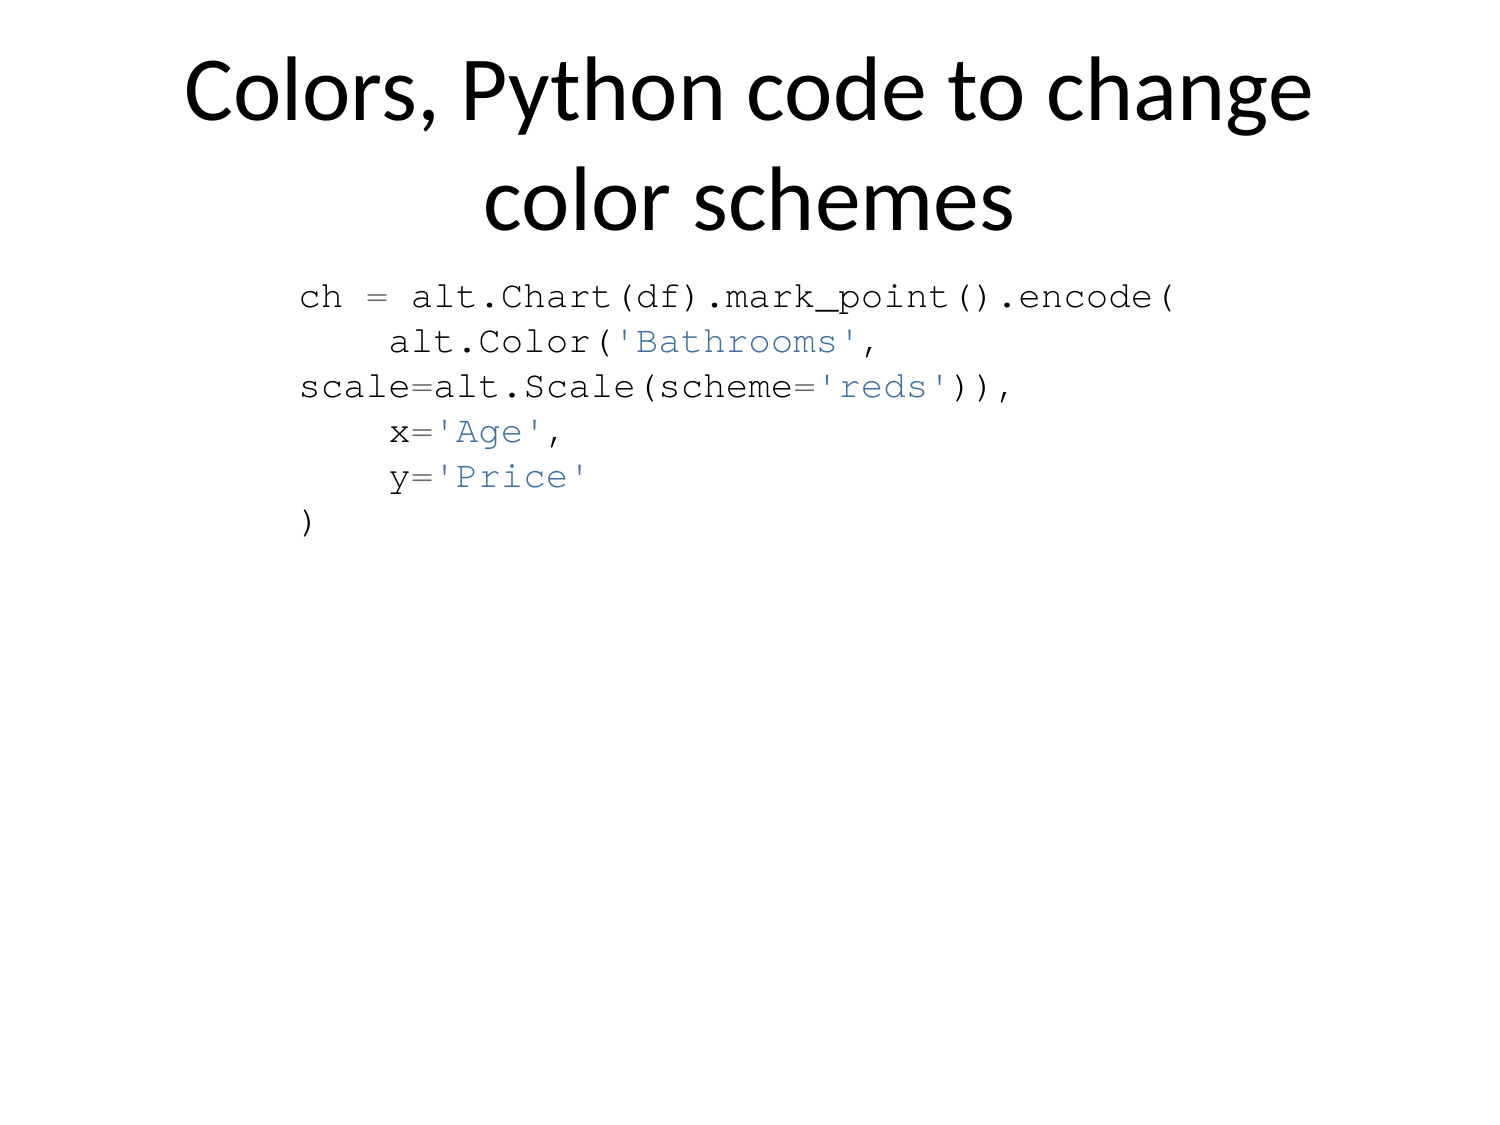

# Colors, Python code to change color schemes
ch = alt.Chart(df).mark_point().encode(
    alt.Color('Bathrooms', scale=alt.Scale(scheme='reds')),
    x='Age',
    y='Price'
)